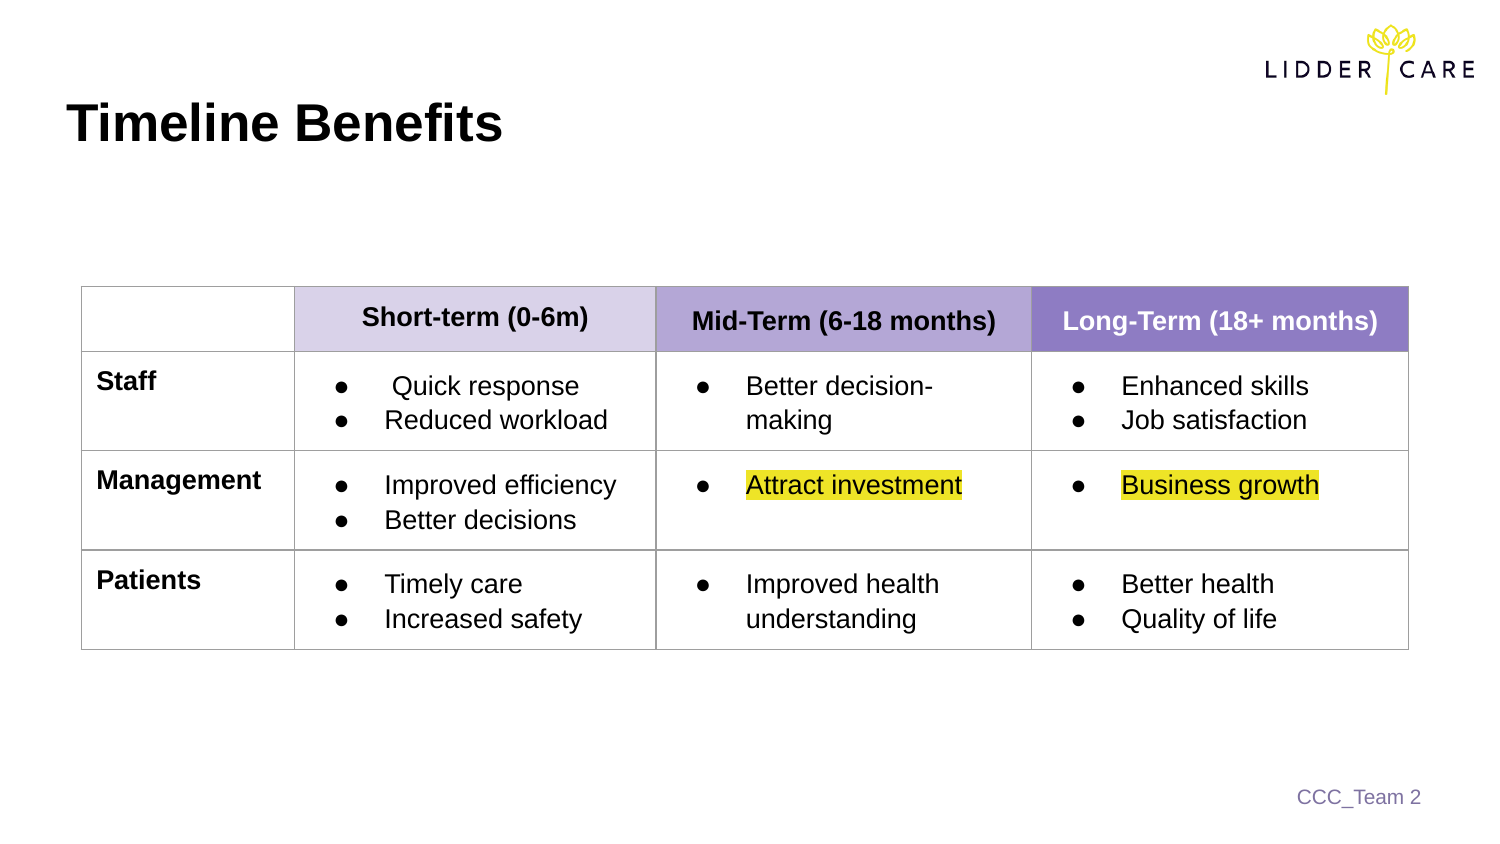

# Timeline Benefits
|  | Short-term (0-6m) | Mid-Term (6-18 months) | Long-Term (18+ months) |
| --- | --- | --- | --- |
| Staff | Quick response Reduced workload | Better decision-making | Enhanced skills Job satisfaction |
| Management | Improved efficiency Better decisions | Attract investment | Business growth |
| Patients | Timely care Increased safety | Improved health understanding | Better health Quality of life |